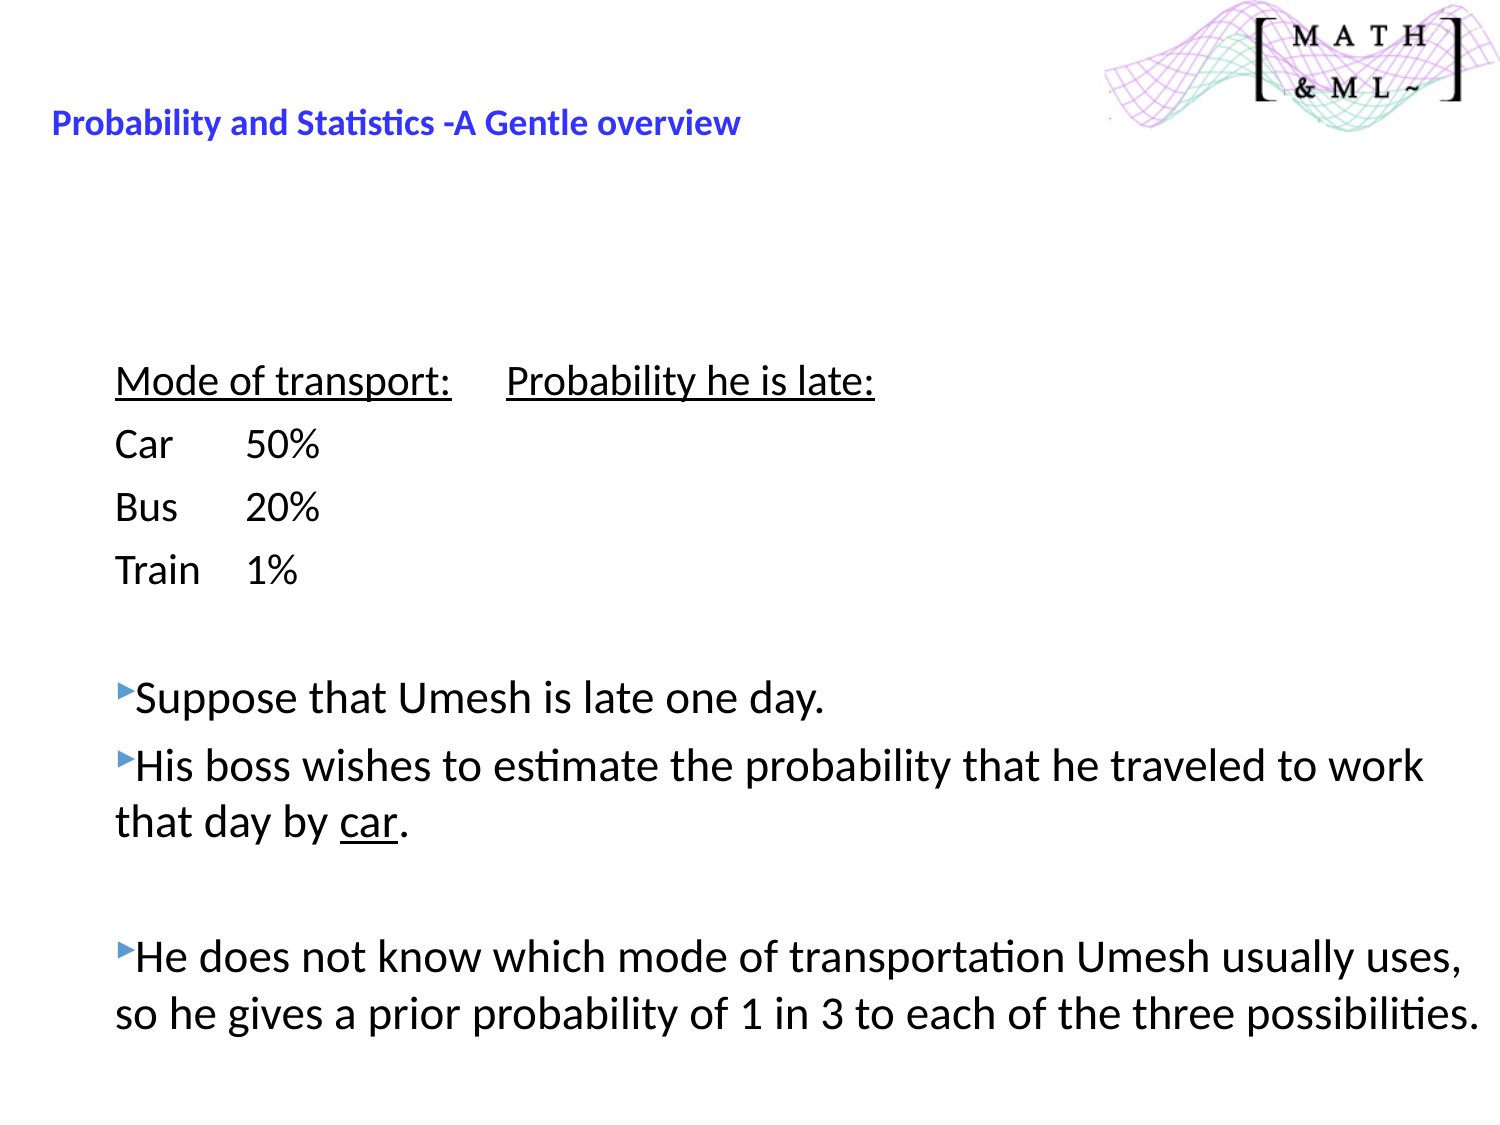

#
Probability and Statistics -A Gentle overview
Mode of transport:				Probability he is late:
Car								50%
Bus								20%
Train							1%

Suppose that Umesh is late one day.
His boss wishes to estimate the probability that he traveled to work that day by car.

He does not know which mode of transportation Umesh usually uses, so he gives a prior probability of 1 in 3 to each of the three possibilities.